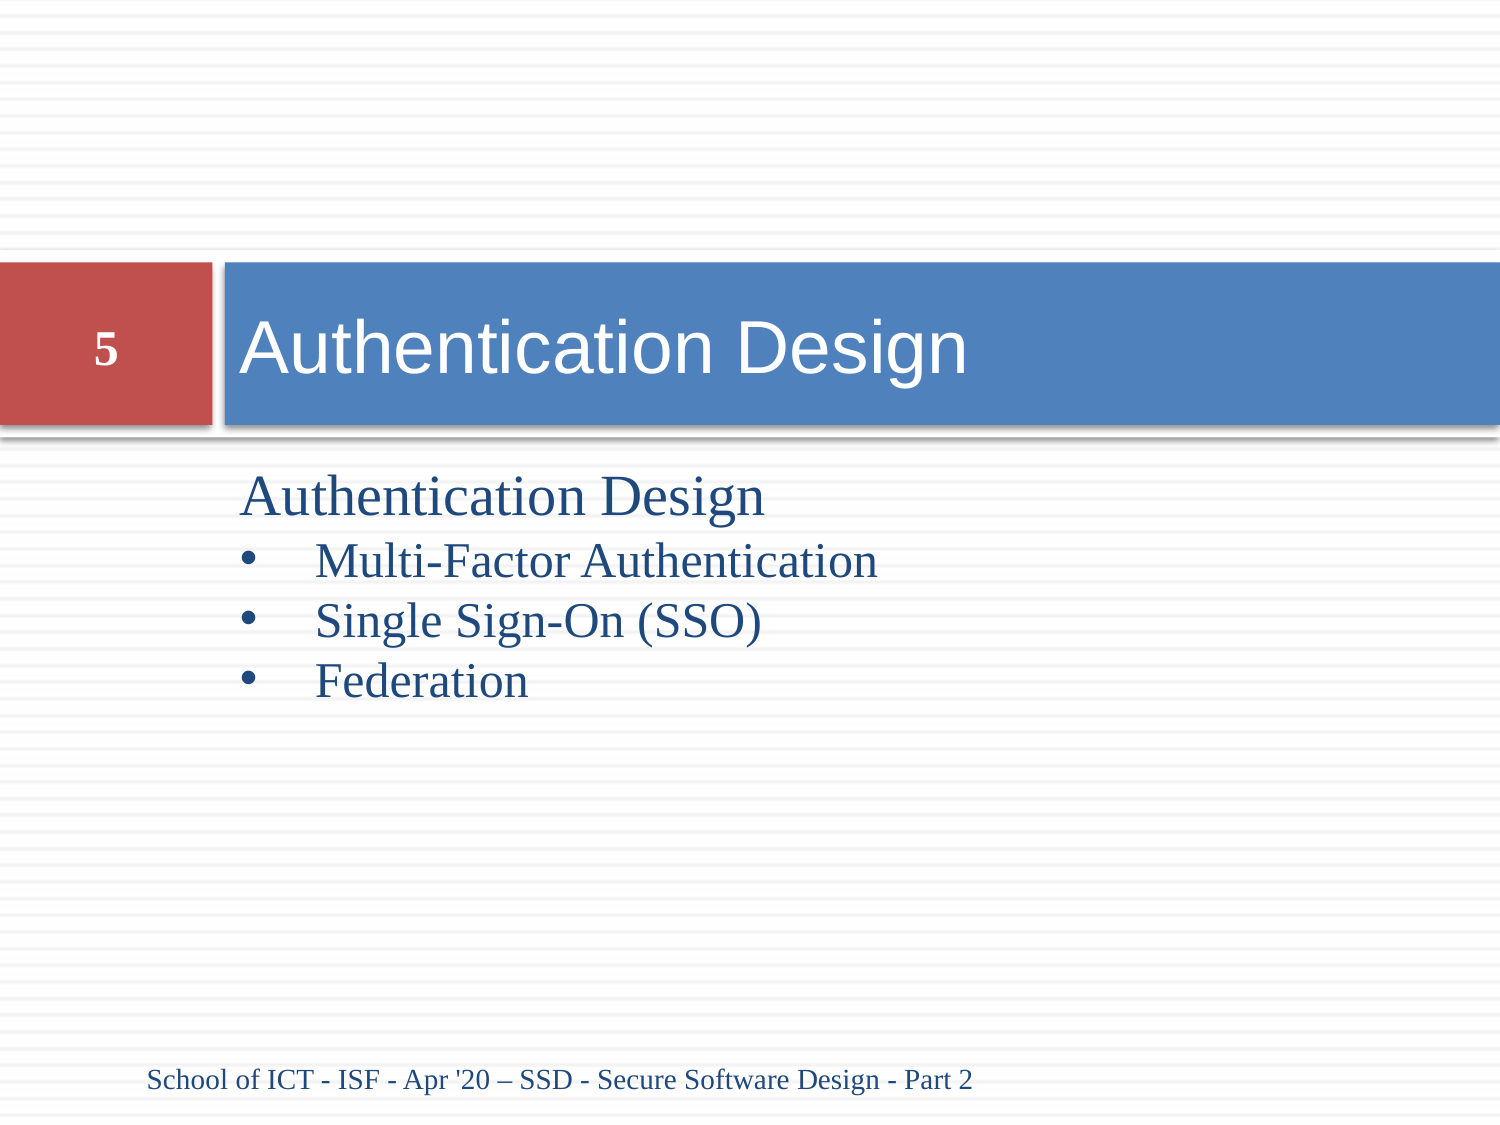

# Authentication Design
5
Authentication Design
Multi-Factor Authentication
Single Sign-On (SSO)
Federation
School of ICT - ISF - Apr '20 – SSD - Secure Software Design - Part 2